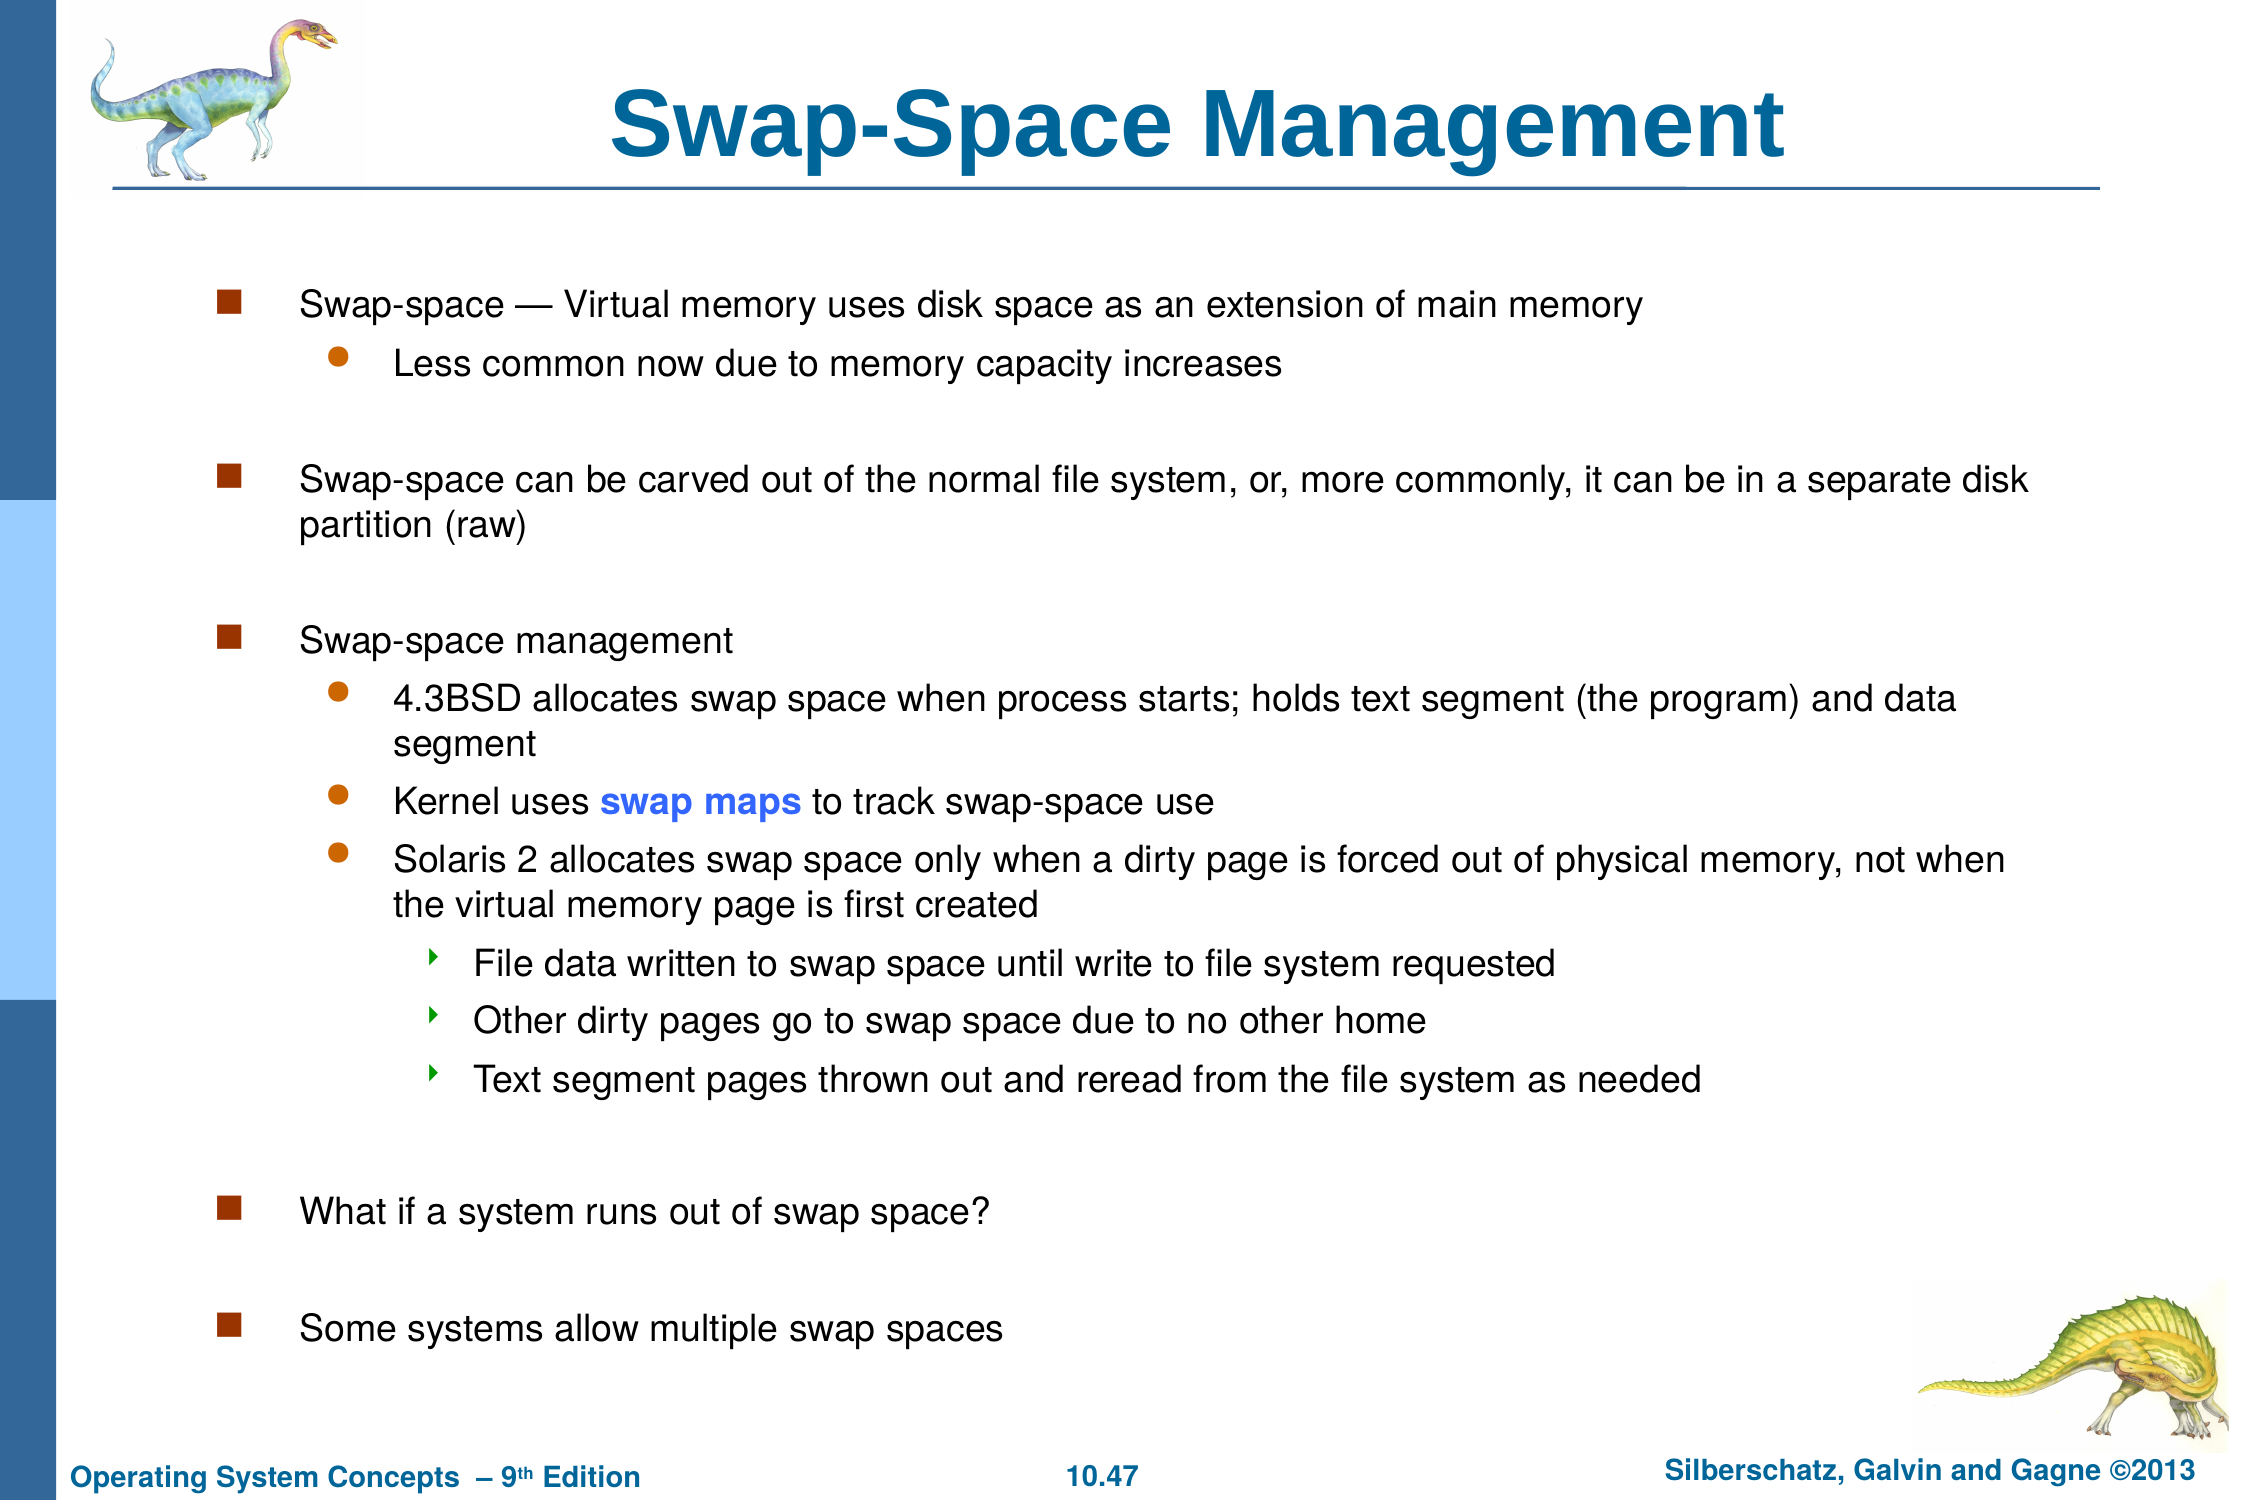

# Swap-Space Management
Swap-space — Virtual memory uses disk space as an extension of main memory
Less common now due to memory capacity increases

Swap-space can be carved out of the normal file system, or, more commonly, it can be in a separate disk partition (raw)

Swap-space management
4.3BSD allocates swap space when process starts; holds text segment (the program) and data segment
Kernel uses swap maps to track swap-space use
Solaris 2 allocates swap space only when a dirty page is forced out of physical memory, not when the virtual memory page is first created
File data written to swap space until write to file system requested
Other dirty pages go to swap space due to no other home
Text segment pages thrown out and reread from the file system as needed

What if a system runs out of swap space?

Some systems allow multiple swap spaces